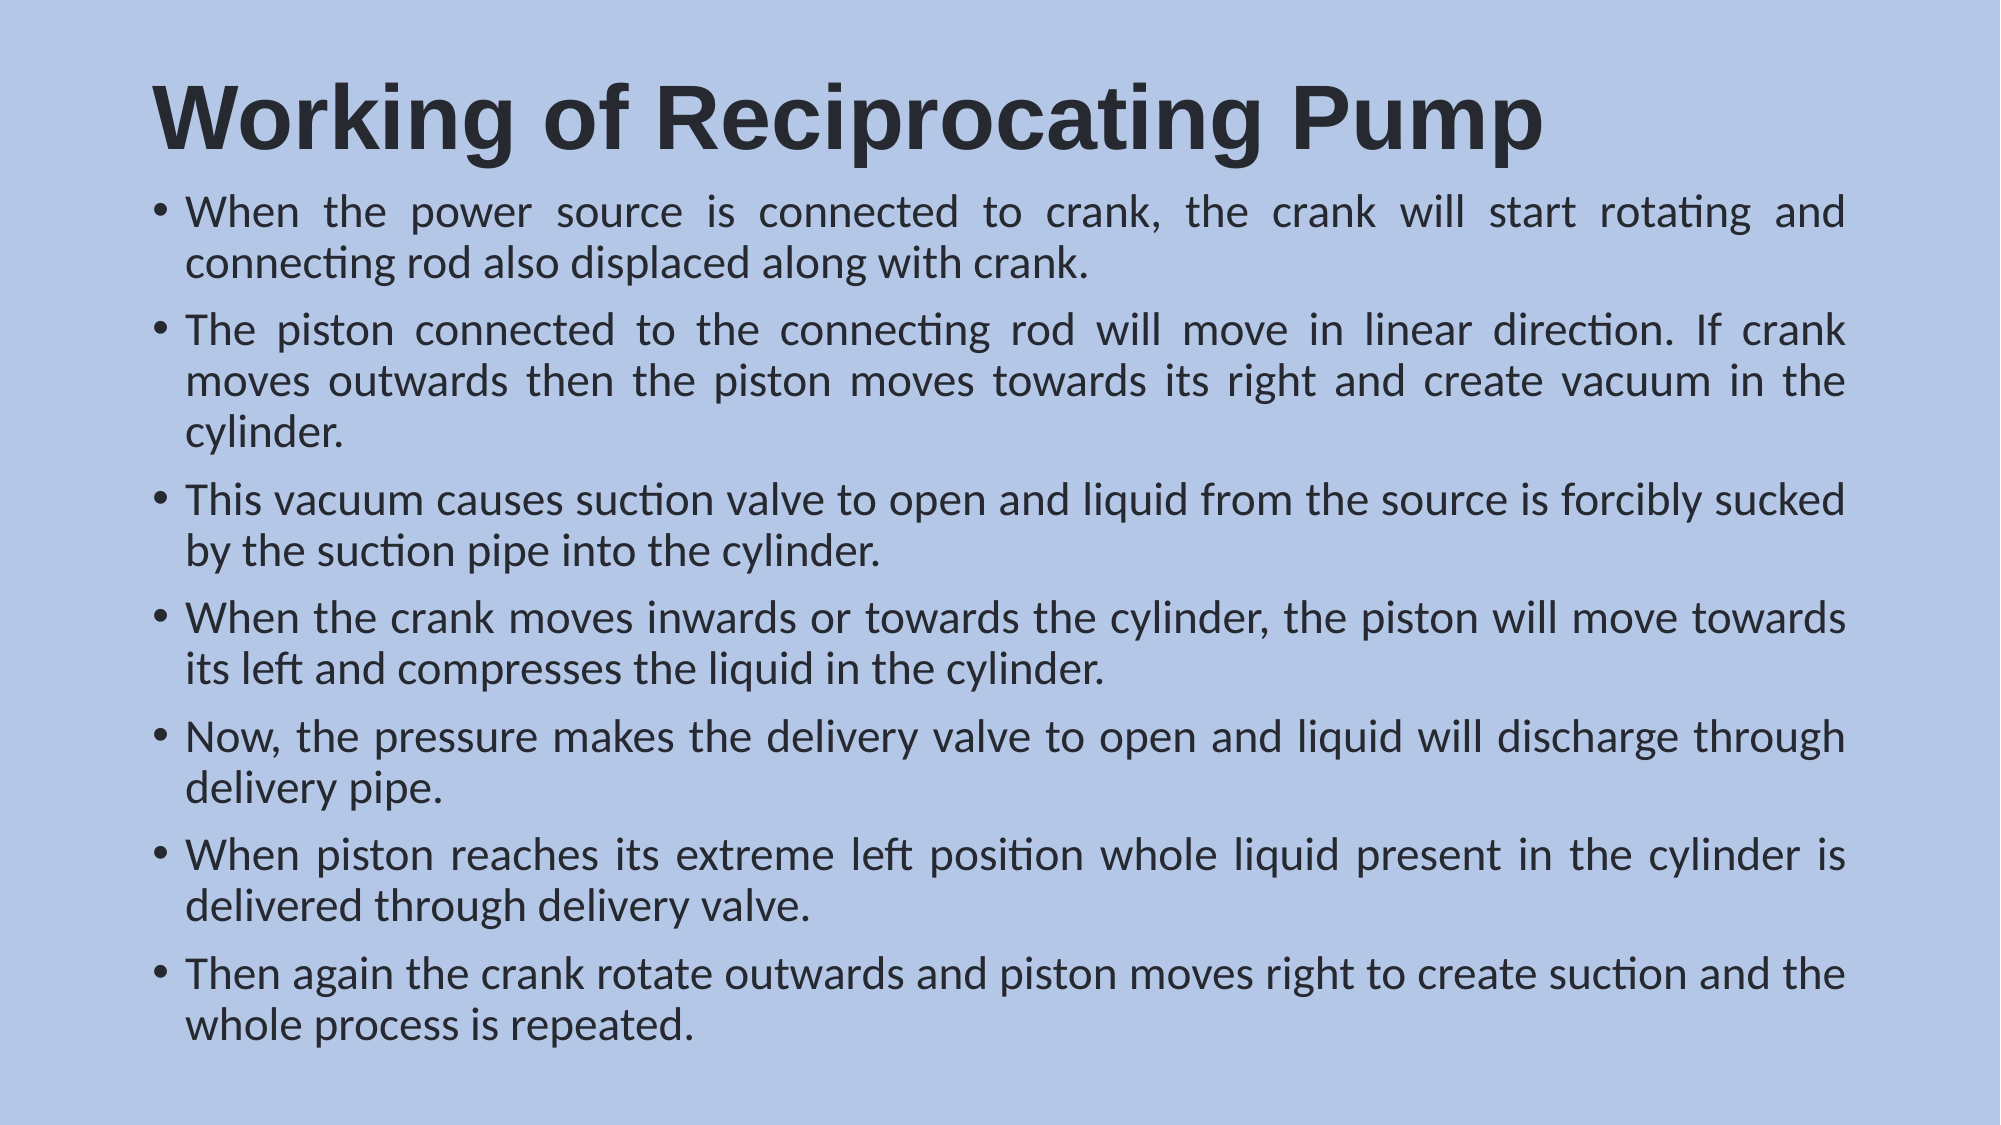

# Working of Reciprocating Pump
When the power source is connected to crank, the crank will start rotating and connecting rod also displaced along with crank.
The piston connected to the connecting rod will move in linear direction. If crank moves outwards then the piston moves towards its right and create vacuum in the cylinder.
This vacuum causes suction valve to open and liquid from the source is forcibly sucked by the suction pipe into the cylinder.
When the crank moves inwards or towards the cylinder, the piston will move towards its left and compresses the liquid in the cylinder.
Now, the pressure makes the delivery valve to open and liquid will discharge through delivery pipe.
When piston reaches its extreme left position whole liquid present in the cylinder is delivered through delivery valve.
Then again the crank rotate outwards and piston moves right to create suction and the whole process is repeated.